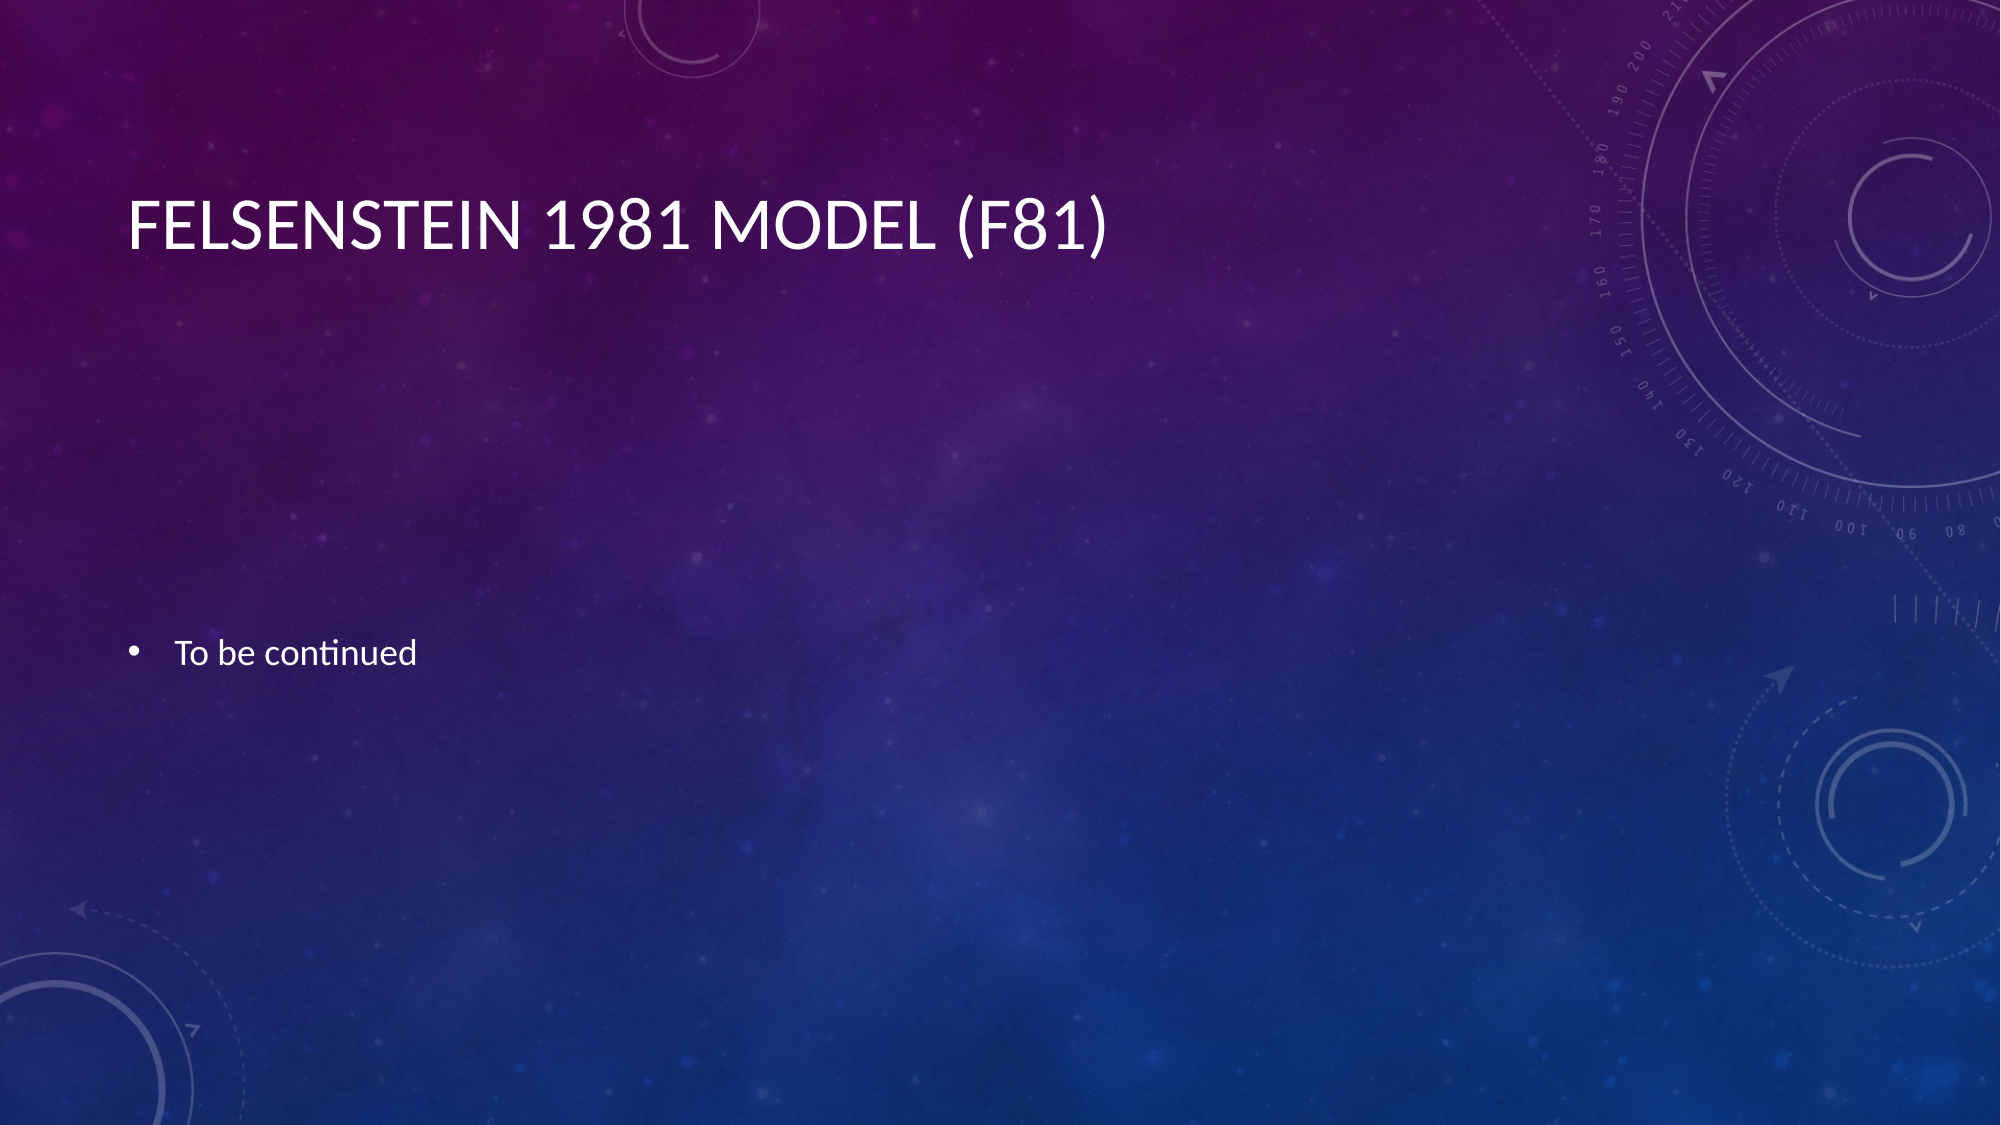

# Felsenstein 1981 model (f81)
To be continued